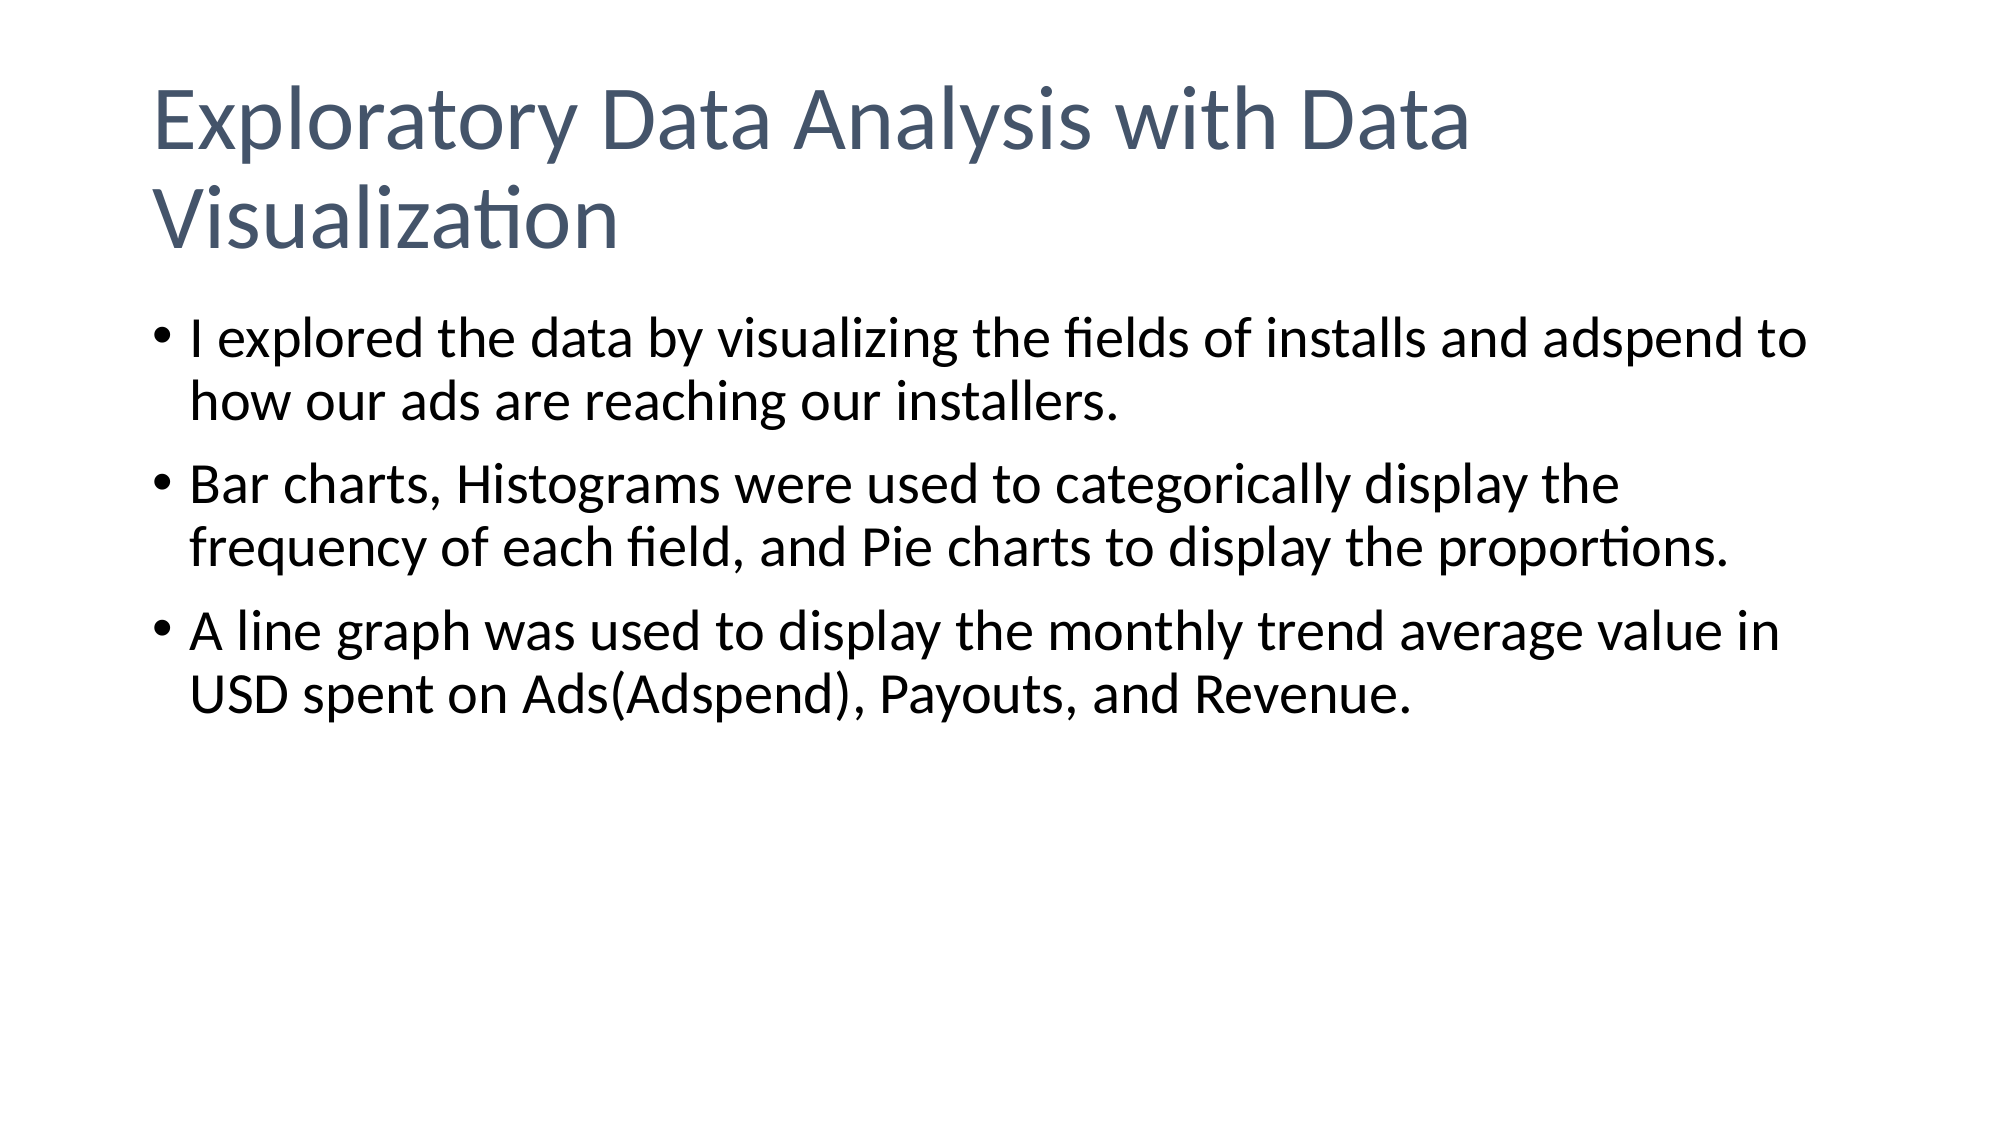

# Exploratory Data Analysis with Data Visualization
I explored the data by visualizing the fields of installs and adspend to how our ads are reaching our installers.
Bar charts, Histograms were used to categorically display the frequency of each field, and Pie charts to display the proportions.
A line graph was used to display the monthly trend average value in USD spent on Ads(Adspend), Payouts, and Revenue.